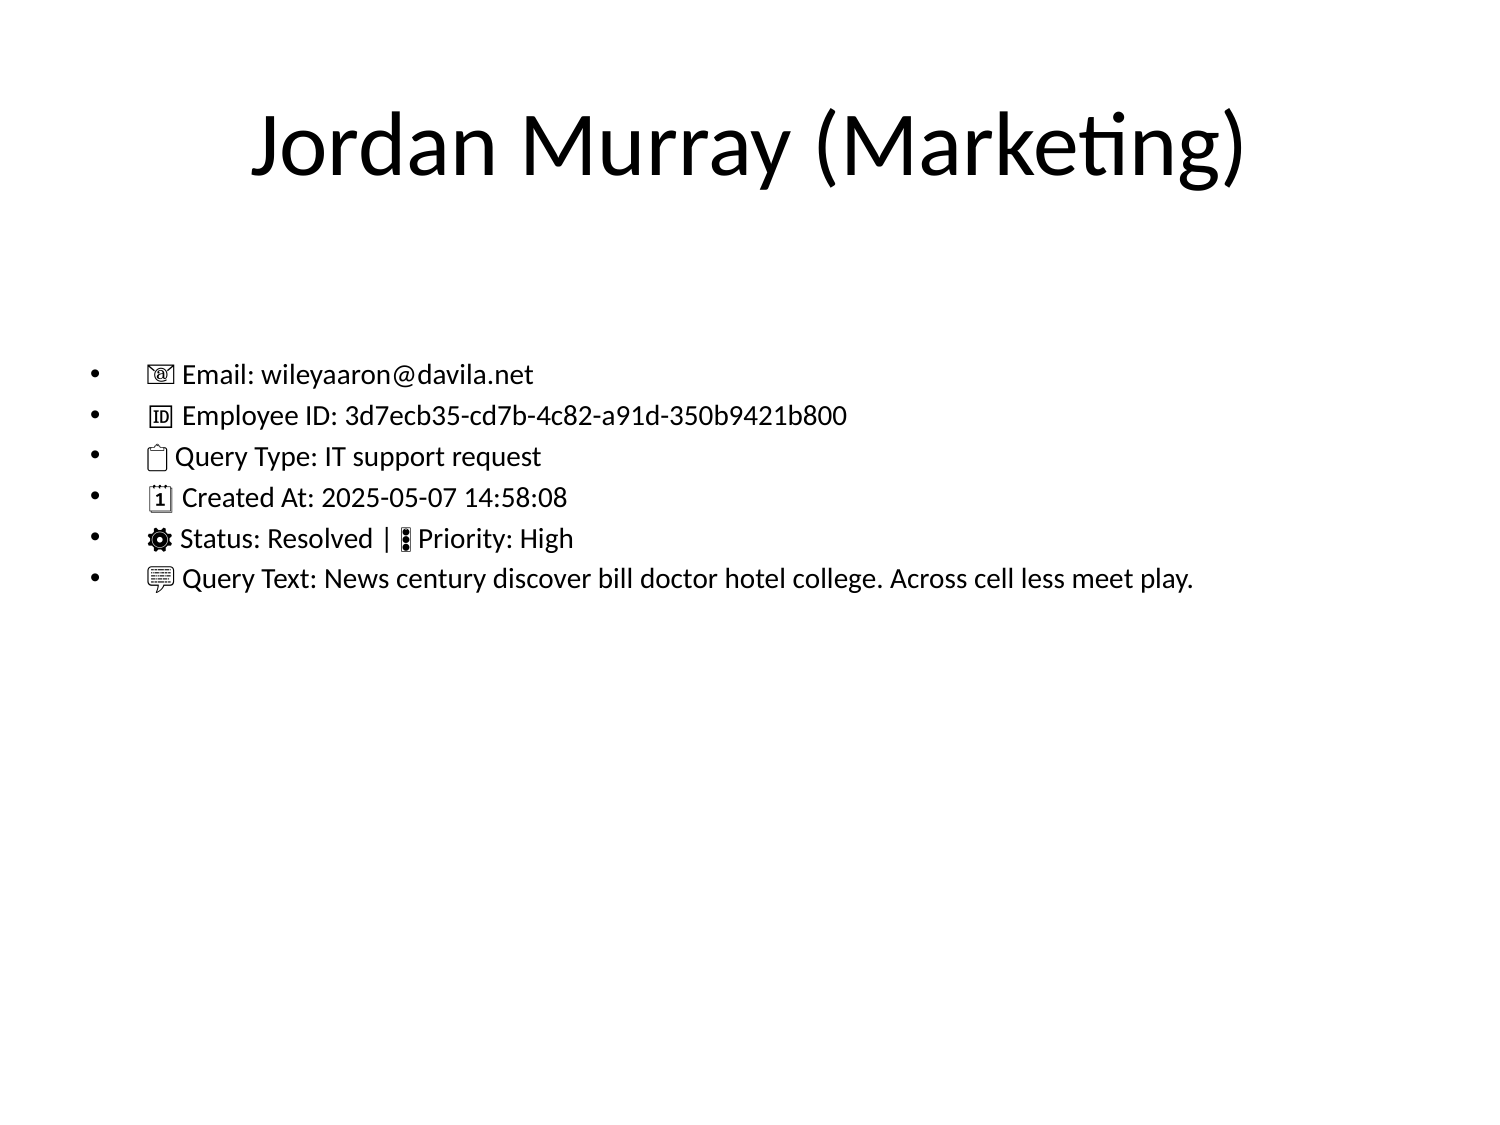

# Jordan Murray (Marketing)

📧 Email: wileyaaron@davila.net
🆔 Employee ID: 3d7ecb35-cd7b-4c82-a91d-350b9421b800
📋 Query Type: IT support request
🗓 Created At: 2025-05-07 14:58:08
⚙ Status: Resolved | 🚦 Priority: High
💬 Query Text: News century discover bill doctor hotel college. Across cell less meet play.